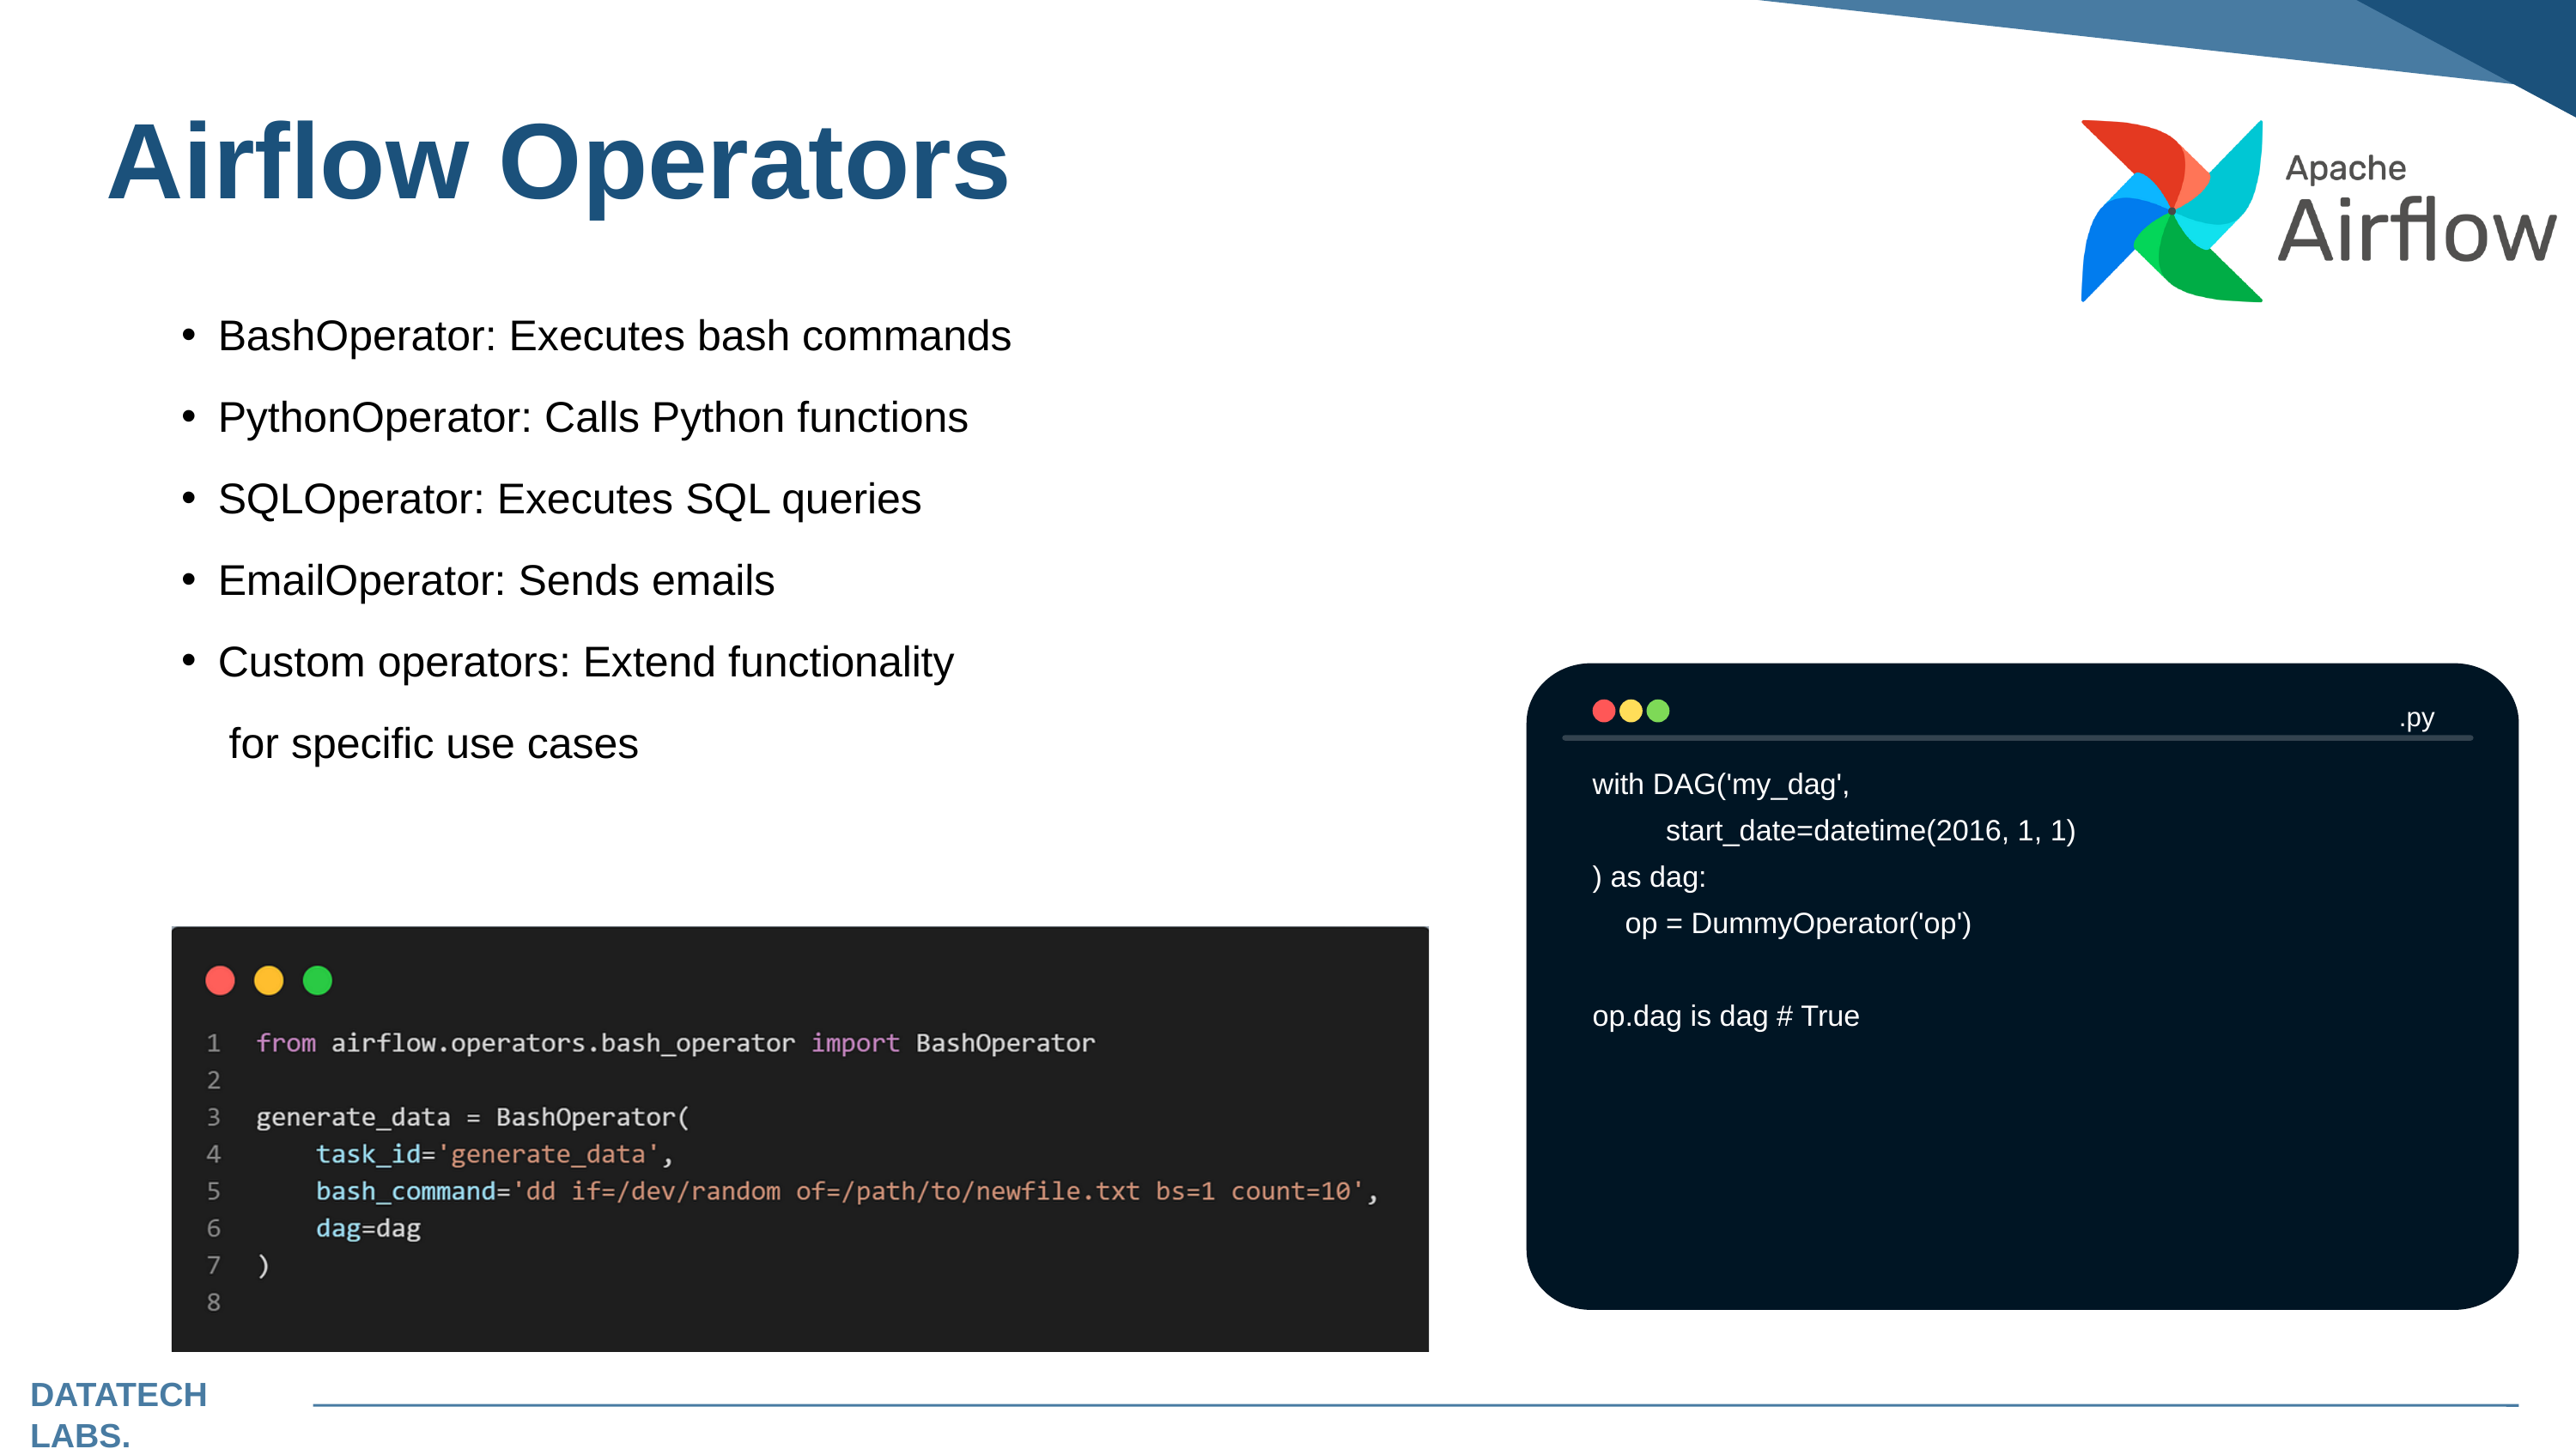

Airflow Operators

BashOperator: Executes bash commands
PythonOperator: Calls Python functions
SQLOperator: Executes SQL queries
EmailOperator: Sends emails
Custom operators: Extend functionality
       for specific use cases

.py

with DAG('my_dag',
         start_date=datetime(2016, 1, 1)
) as dag:
    op = DummyOperator('op')

op.dag is dag # True

DATATECH LABS.